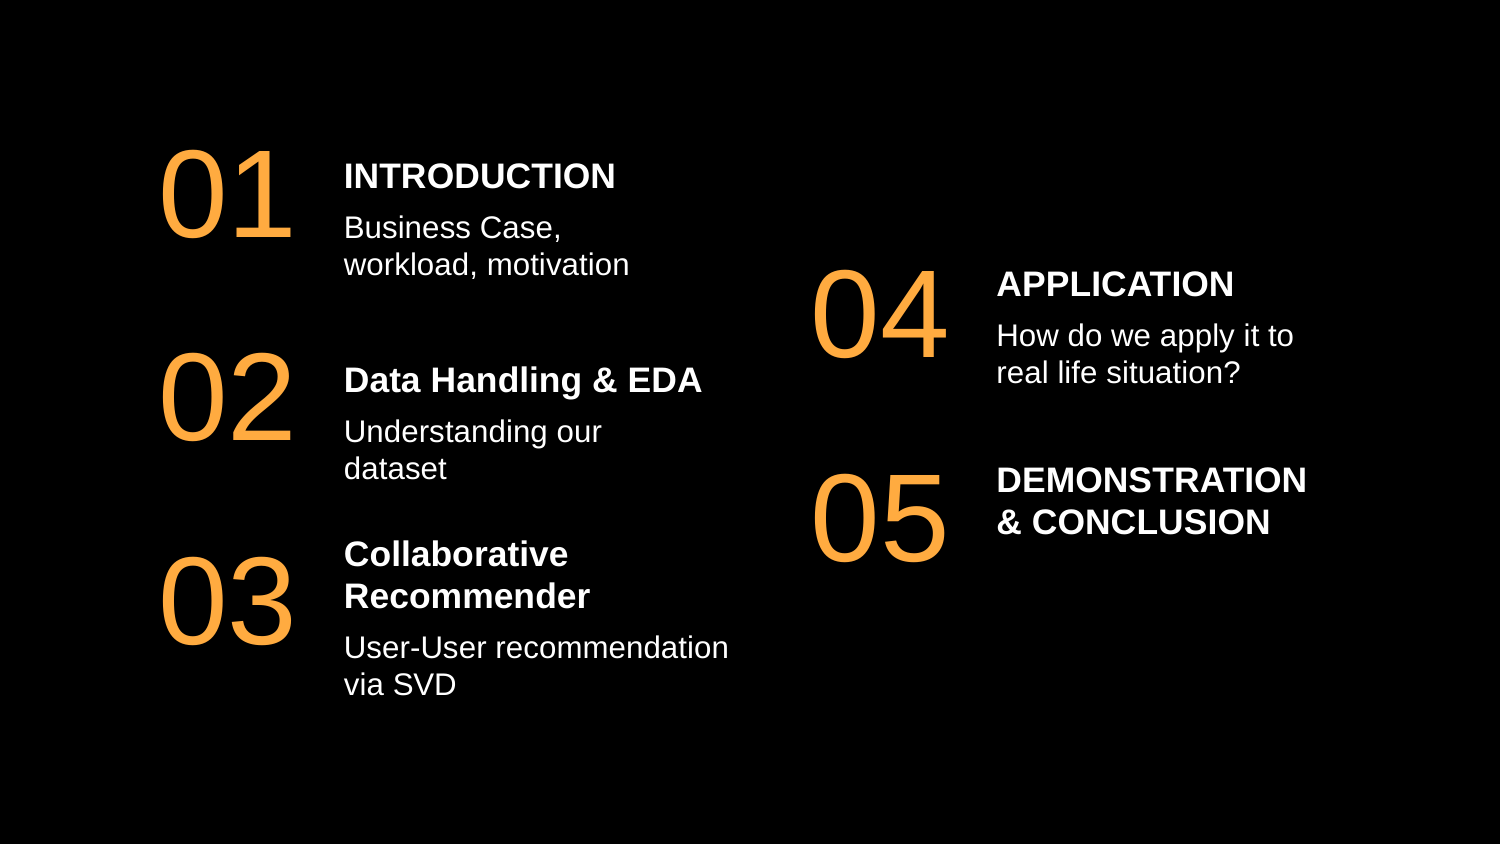

# INTRODUCTION
01
Business Case, workload, motivation
APPLICATION
04
How do we apply it to real life situation?

Data Handling & EDA
02
Understanding our dataset

DEMONSTRATION
& CONCLUSION
05
Collaborative Recommender
03
User-User recommendation via SVD